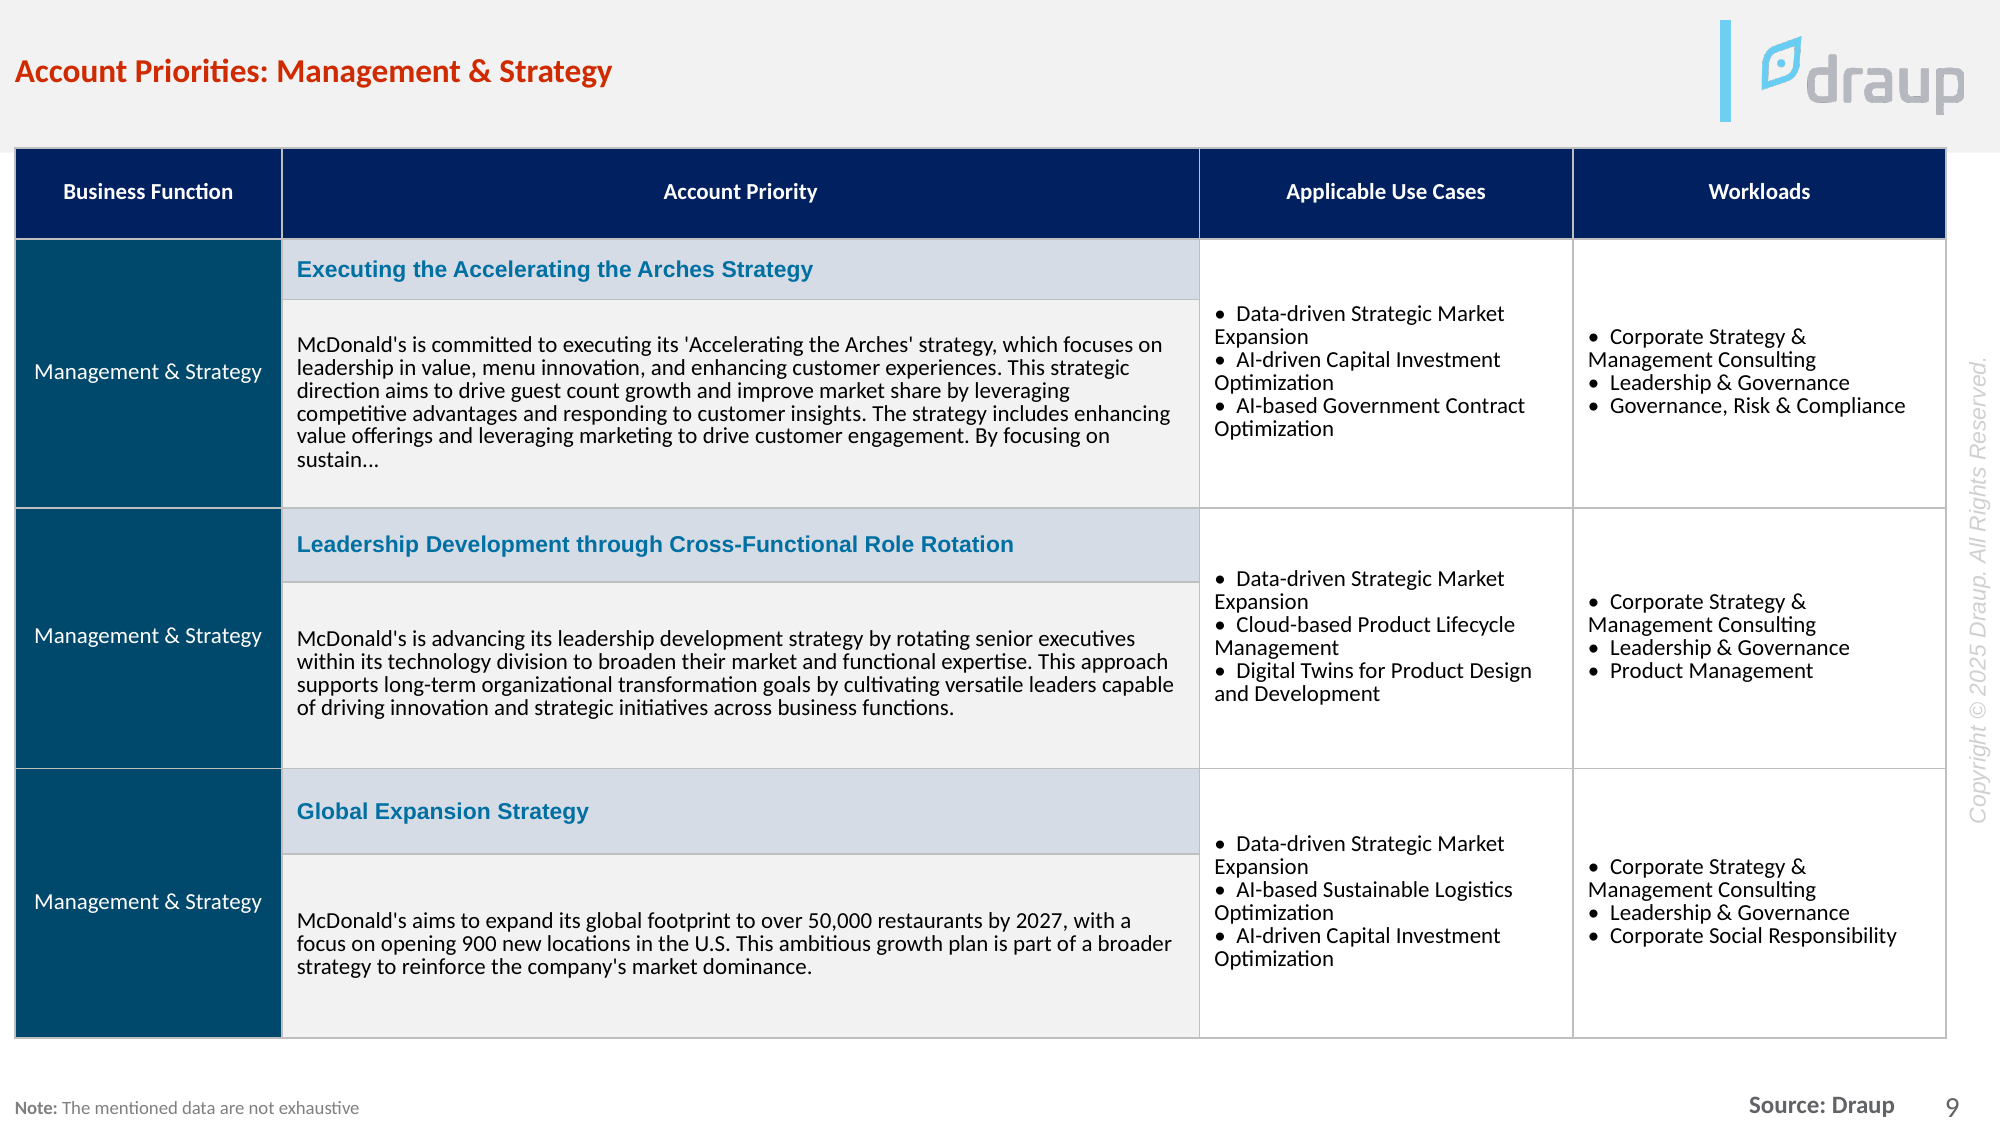

Account Priorities: Management & Strategy
| Business Function | Account Priority | Applicable Use Cases | Workloads |
| --- | --- | --- | --- |
| Management & Strategy | Executing the Accelerating the Arches Strategy | • Data-driven Strategic Market Expansion • AI-driven Capital Investment Optimization • AI-based Government Contract Optimization | • Corporate Strategy & Management Consulting • Leadership & Governance • Governance, Risk & Compliance |
|  | McDonald's is committed to executing its 'Accelerating the Arches' strategy, which focuses on leadership in value, menu innovation, and enhancing customer experiences. This strategic direction aims to drive guest count growth and improve market share by leveraging competitive advantages and responding to customer insights. The strategy includes enhancing value offerings and leveraging marketing to drive customer engagement. By focusing on sustain... |  |  |
| Management & Strategy | Leadership Development through Cross-Functional Role Rotation | • Data-driven Strategic Market Expansion • Cloud-based Product Lifecycle Management • Digital Twins for Product Design and Development | • Corporate Strategy & Management Consulting • Leadership & Governance • Product Management |
|  | McDonald's is advancing its leadership development strategy by rotating senior executives within its technology division to broaden their market and functional expertise. This approach supports long-term organizational transformation goals by cultivating versatile leaders capable of driving innovation and strategic initiatives across business functions. |  |  |
| Management & Strategy | Global Expansion Strategy | • Data-driven Strategic Market Expansion • AI-based Sustainable Logistics Optimization • AI-driven Capital Investment Optimization | • Corporate Strategy & Management Consulting • Leadership & Governance • Corporate Social Responsibility |
|  | McDonald's aims to expand its global footprint to over 50,000 restaurants by 2027, with a focus on opening 900 new locations in the U.S. This ambitious growth plan is part of a broader strategy to reinforce the company's market dominance. |  |  |
Note: The mentioned data are not exhaustive